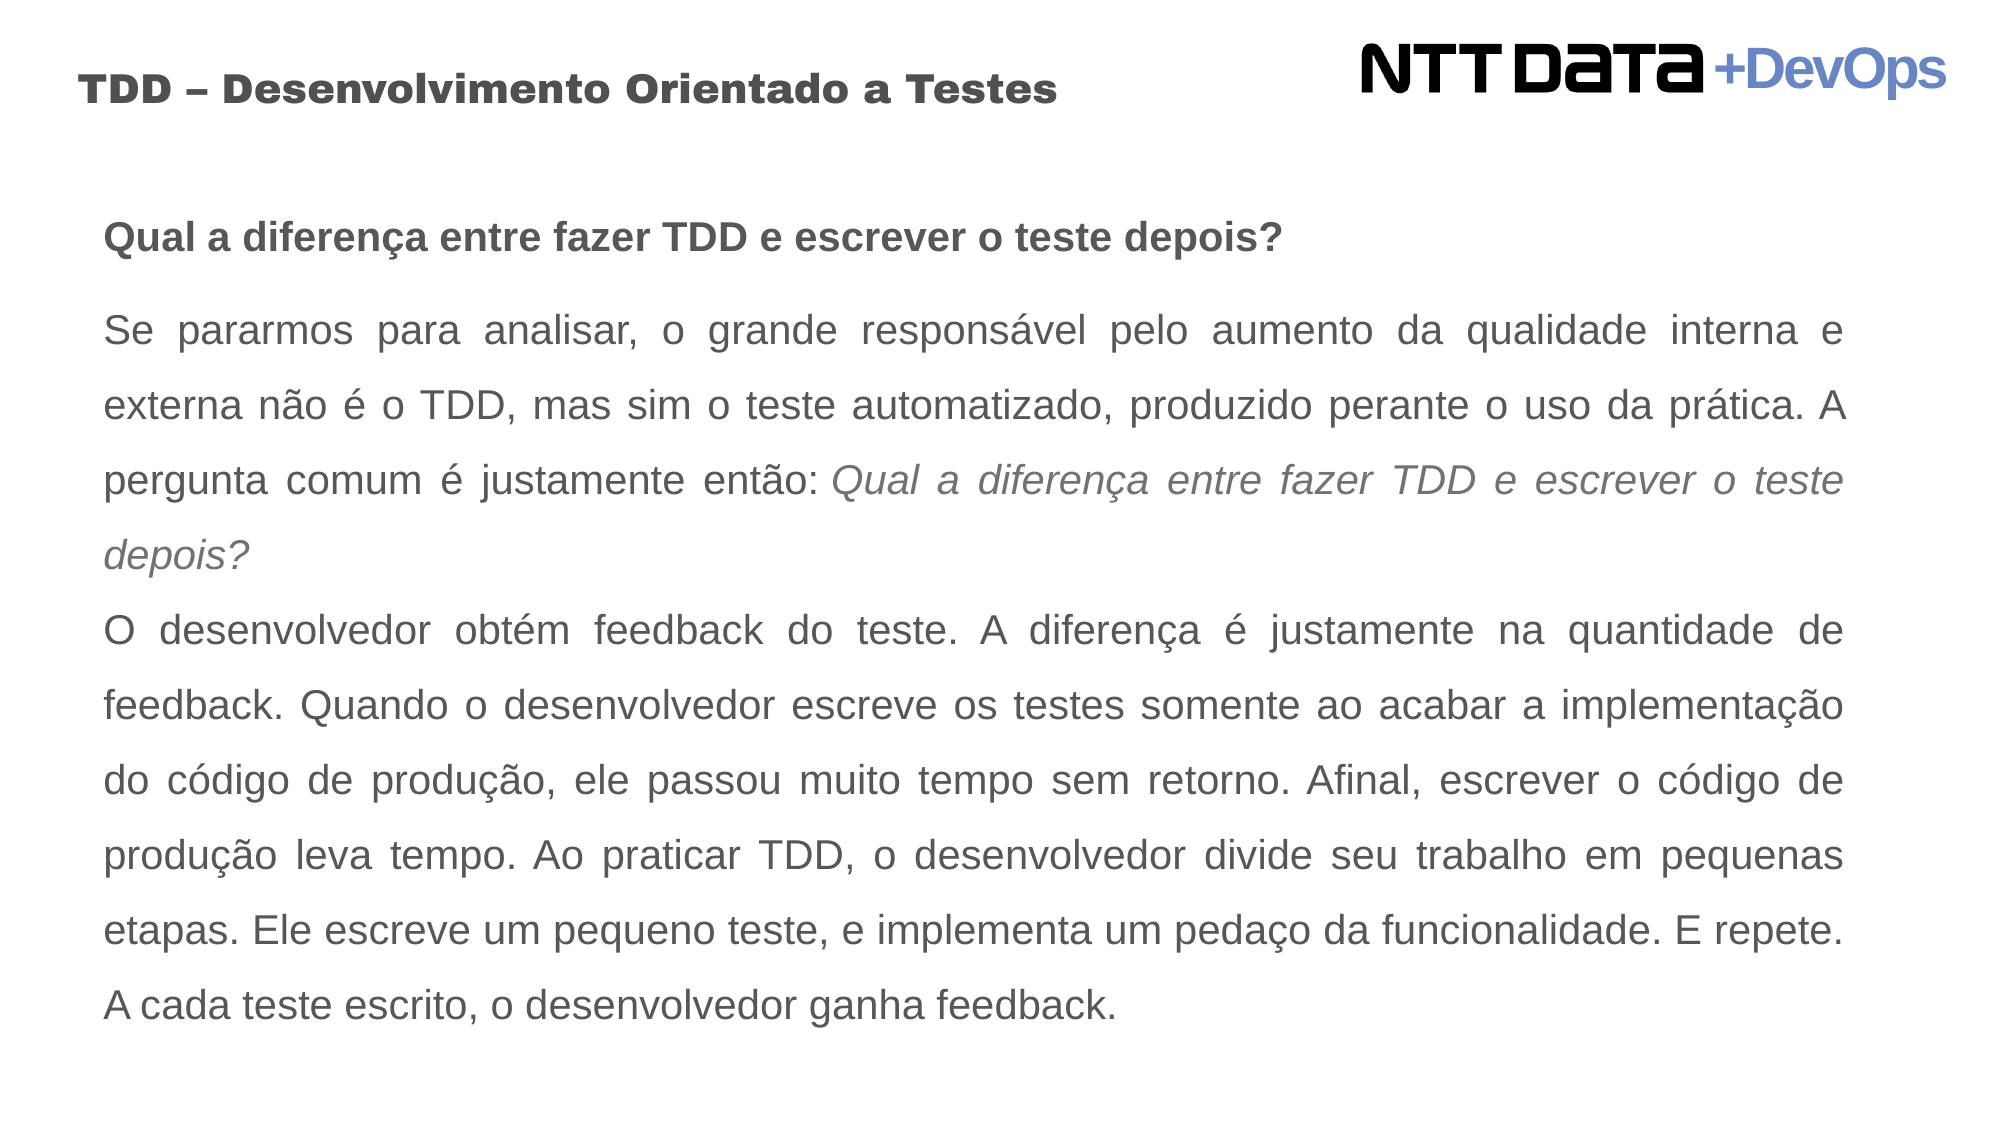

TDD – Desenvolvimento Orientado a Testes
Qual a diferença entre fazer TDD e escrever o teste depois?

Se pararmos para analisar, o grande responsável pelo aumento da qualidade interna e externa não é o TDD, mas sim o teste automatizado, produzido perante o uso da prática. A pergunta comum é justamente então: Qual a diferença entre fazer TDD e escrever o teste depois?
O desenvolvedor obtém feedback do teste. A diferença é justamente na quantidade de feedback. Quando o desenvolvedor escreve os testes somente ao acabar a implementação do código de produção, ele passou muito tempo sem retorno. Afinal, escrever o código de produção leva tempo. Ao praticar TDD, o desenvolvedor divide seu trabalho em pequenas etapas. Ele escreve um pequeno teste, e implementa um pedaço da funcionalidade. E repete. A cada teste escrito, o desenvolvedor ganha feedback.